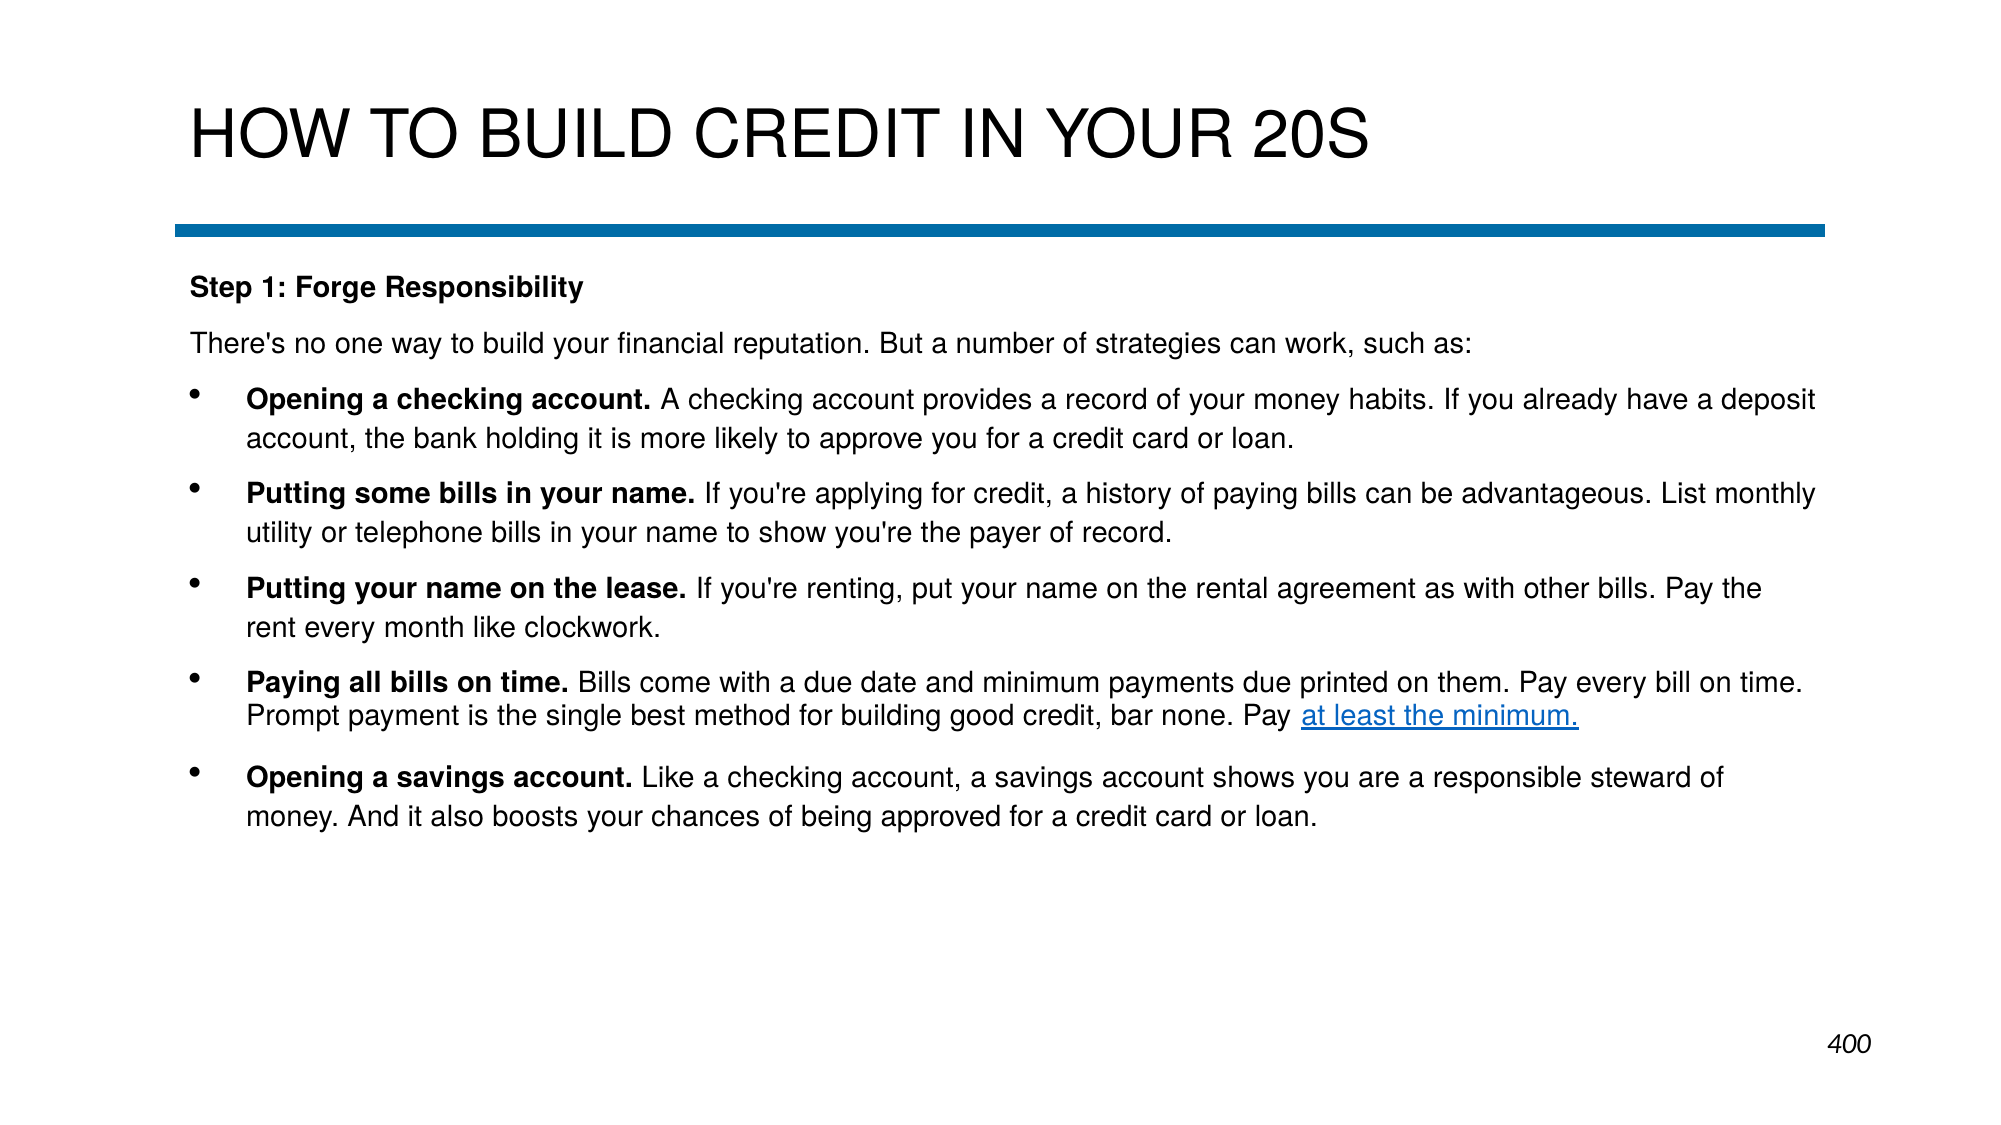

# How To Build Credit In Your 20s
Step 1: Forge Responsibility
There's no one way to build your financial reputation. But a number of strategies can work, such as:
Opening a checking account. A checking account provides a record of your money habits. If you already have a deposit account, the bank holding it is more likely to approve you for a credit card or loan.
Putting some bills in your name. If you're applying for credit, a history of paying bills can be advantageous. List monthly utility or telephone bills in your name to show you're the payer of record.
Putting your name on the lease. If you're renting, put your name on the rental agreement as with other bills. Pay the rent every month like clockwork.
Paying all bills on time. Bills come with a due date and minimum payments due printed on them. Pay every bill on time. Prompt payment is the single best method for building good credit, bar none. Pay at least the minimum.
Opening a savings account. Like a checking account, a savings account shows you are a responsible steward of money. And it also boosts your chances of being approved for a credit card or loan.